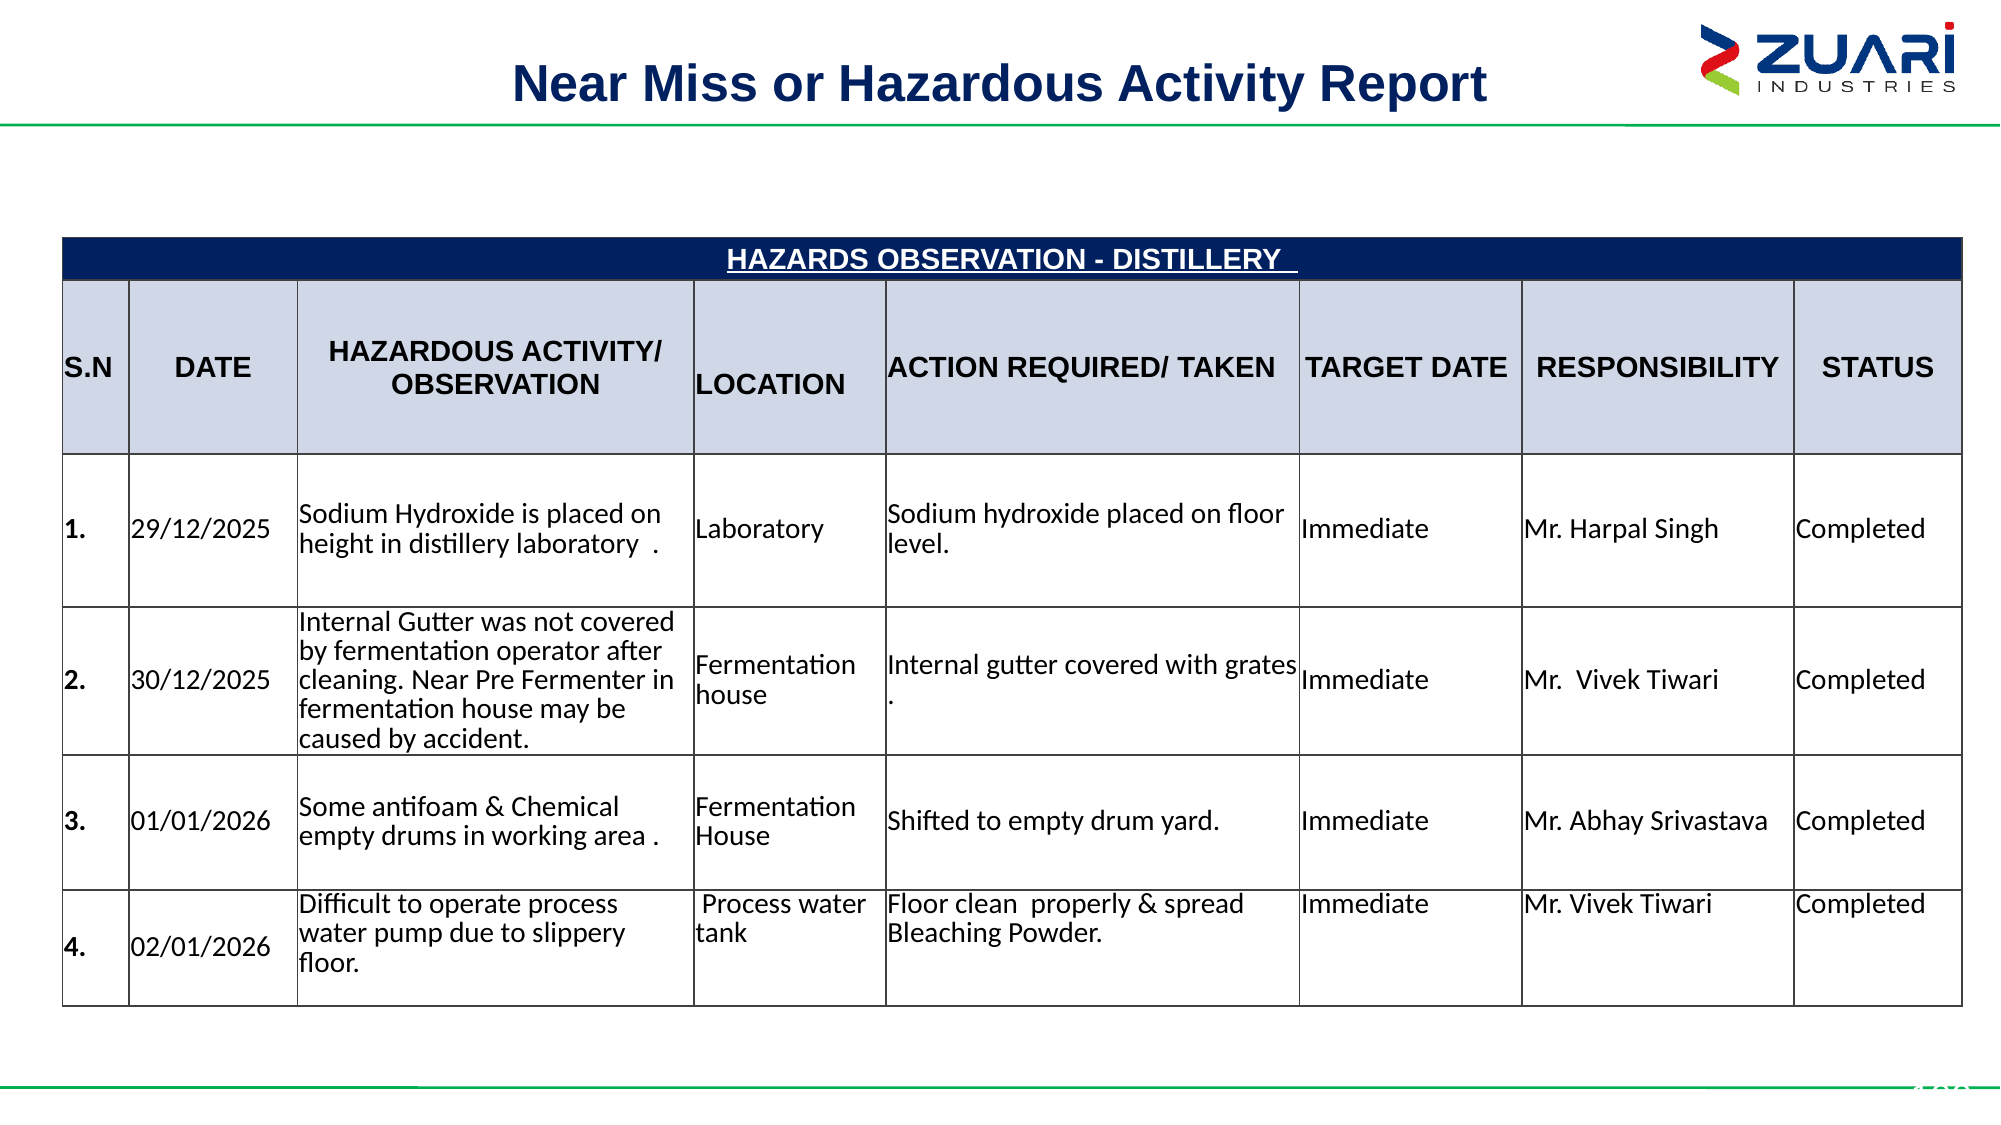

Near Miss or Hazardous Activity Report
| HAZARDS OBSERVATION - DISTILLERY |  |  |  |  |  |  |  |
| --- | --- | --- | --- | --- | --- | --- | --- |
| S.N | DATE | HAZARDOUS ACTIVITY/ OBSERVATION | LOCATION | ACTION REQUIRED/ TAKEN | TARGET DATE | RESPONSIBILITY | STATUS |
| 1. | 29/12/2025 | Sodium Hydroxide is placed on height in distillery laboratory . | Laboratory | Sodium hydroxide placed on floor level. | Immediate | Mr. Harpal Singh | Completed |
| 2. | 30/12/2025 | Internal Gutter was not covered by fermentation operator after cleaning. Near Pre Fermenter in fermentation house may be caused by accident. | Fermentation house | Internal gutter covered with grates . | Immediate | Mr. Vivek Tiwari | Completed |
| 3. | 01/01/2026 | Some antifoam & Chemical empty drums in working area . | Fermentation House | Shifted to empty drum yard. | Immediate | Mr. Abhay Srivastava | Completed |
| 4. | 02/01/2026 | Difficult to operate process water pump due to slippery floor. | Process water tank | Floor clean properly & spread Bleaching Powder. | Immediate | Mr. Vivek Tiwari | Completed |
100